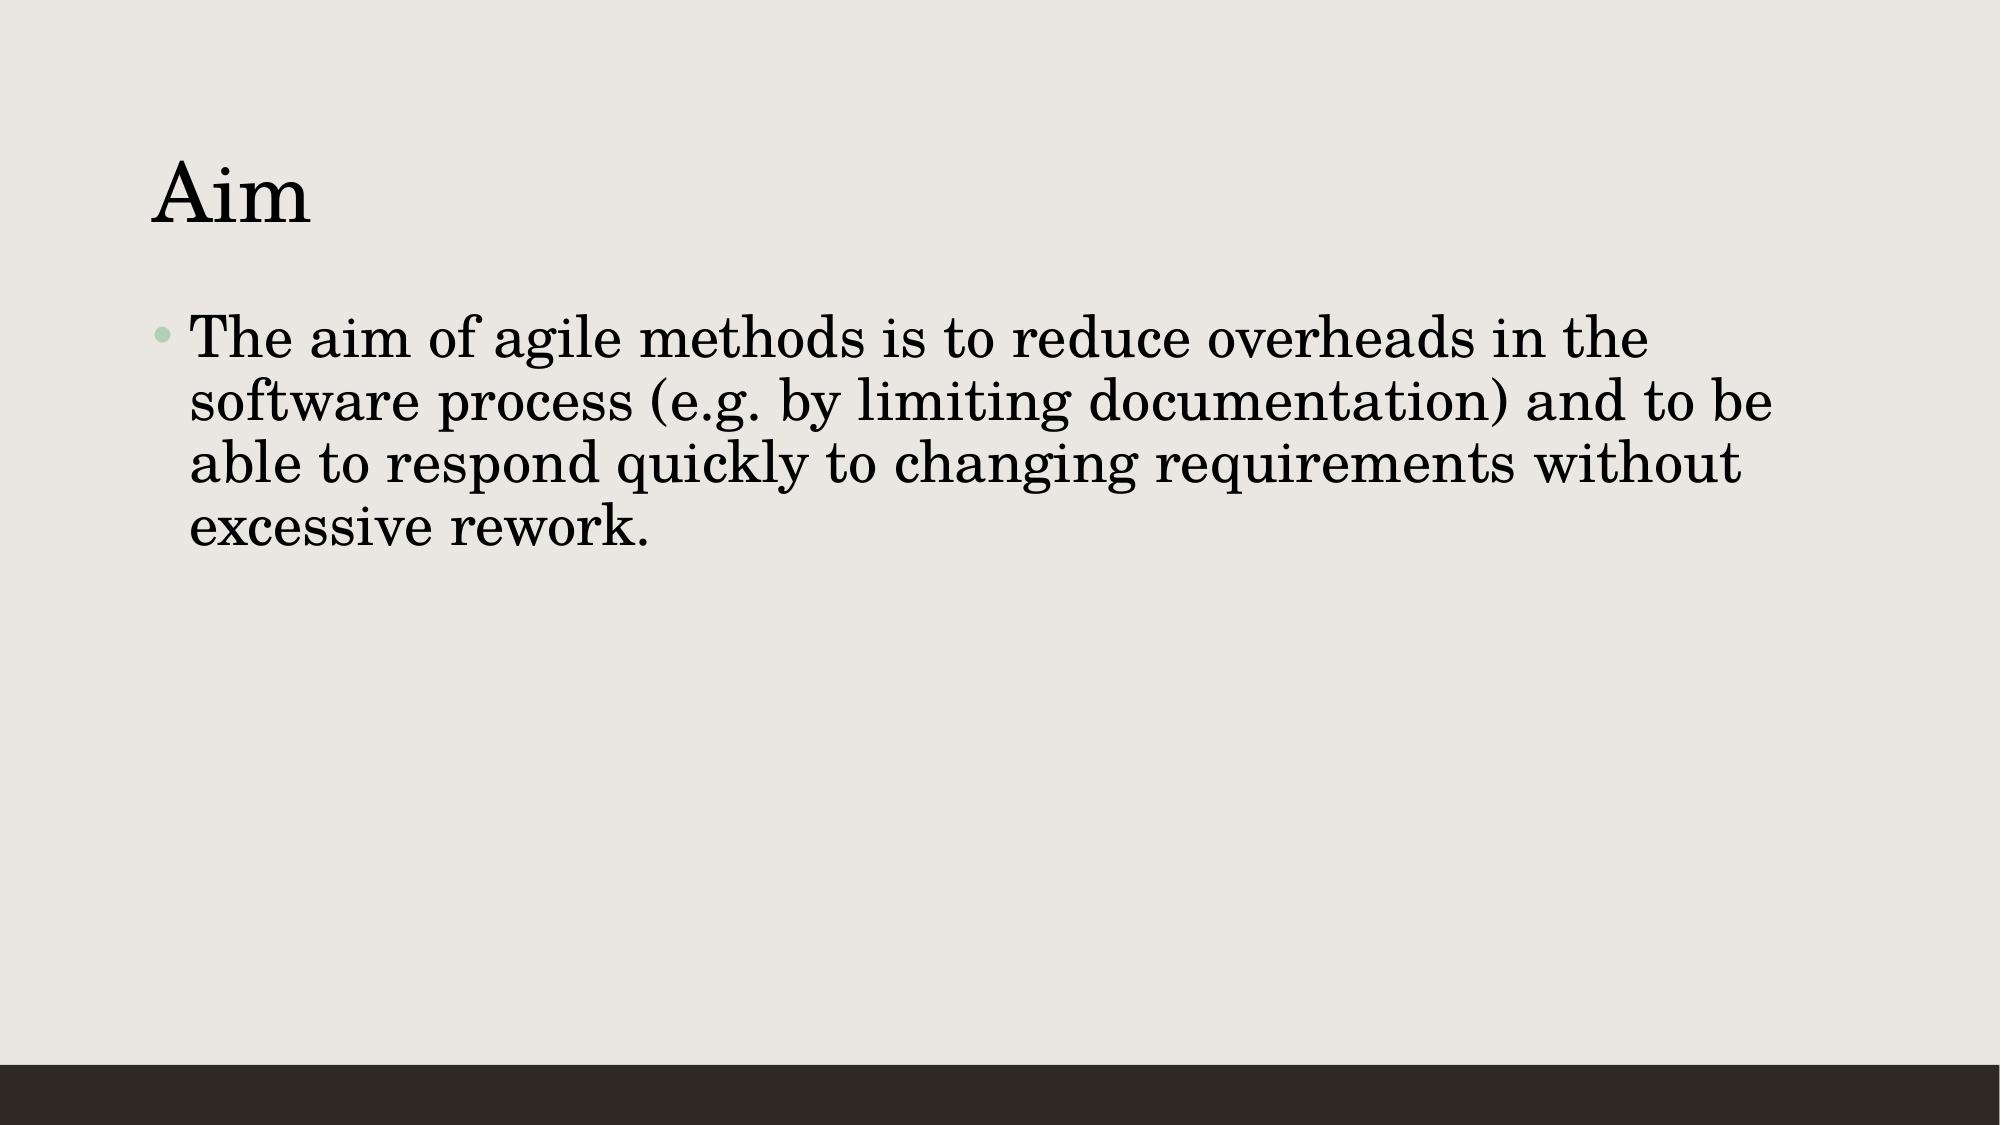

# Aim
The aim of agile methods is to reduce overheads in the software process (e.g. by limiting documentation) and to be able to respond quickly to changing requirements without excessive rework.